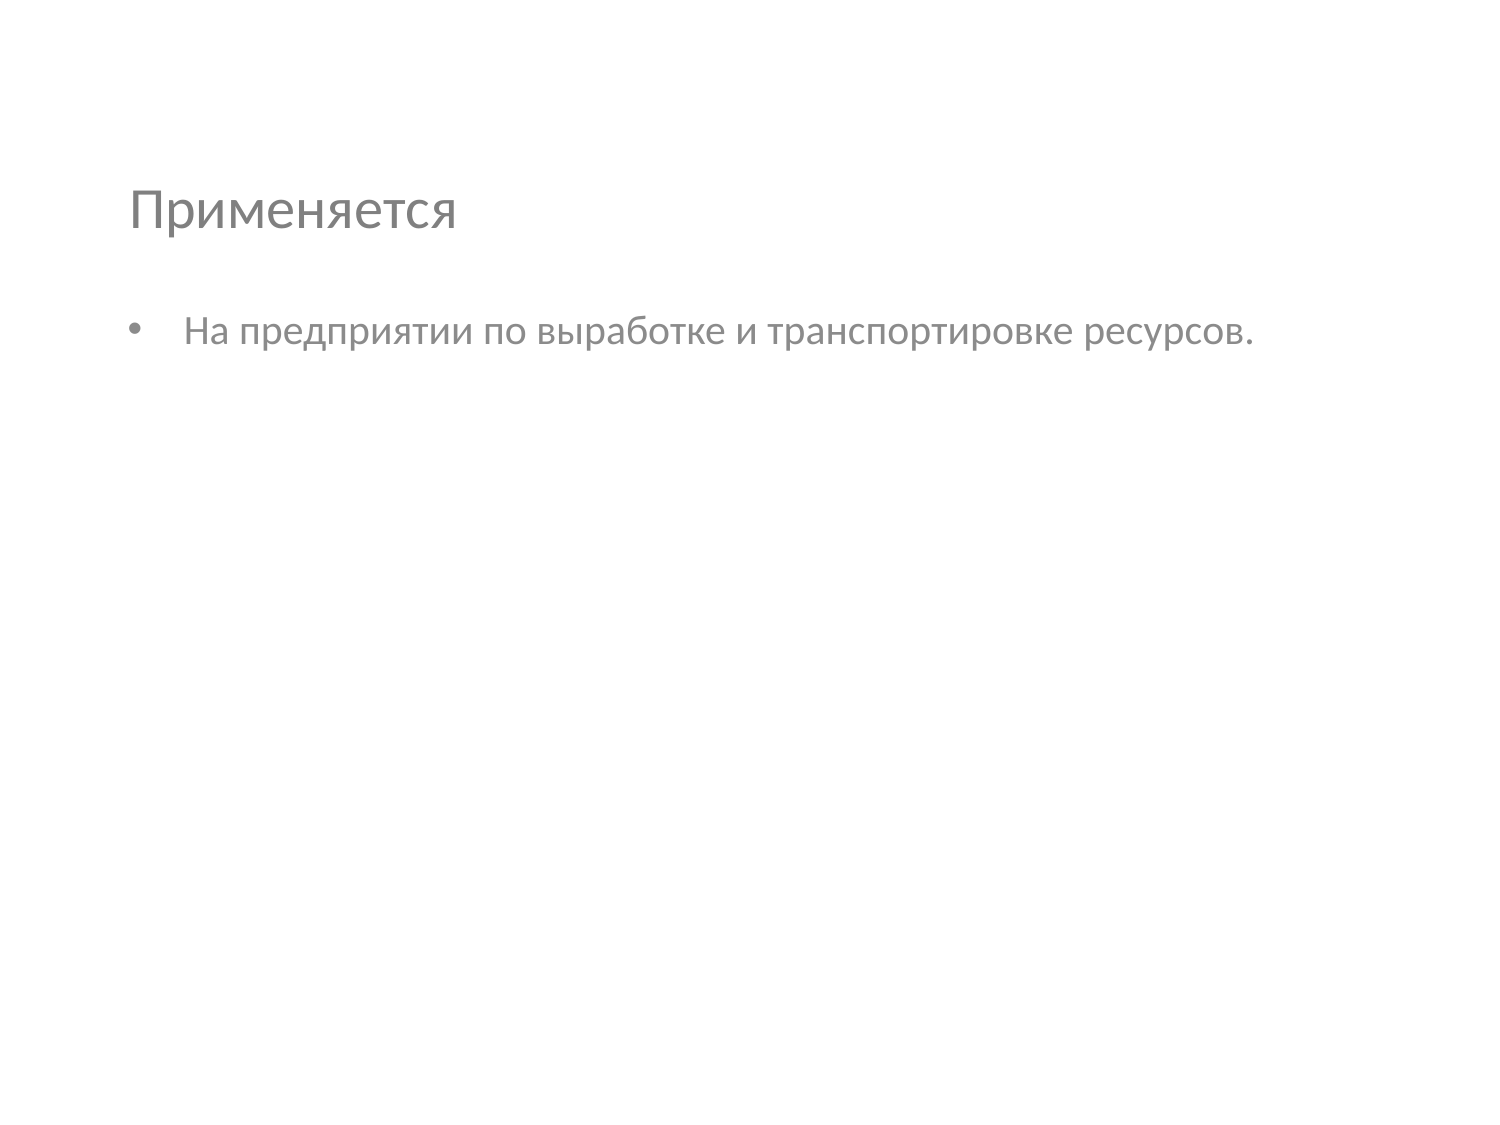

Применяется
На предприятии по выработке и транспортировке ресурсов.